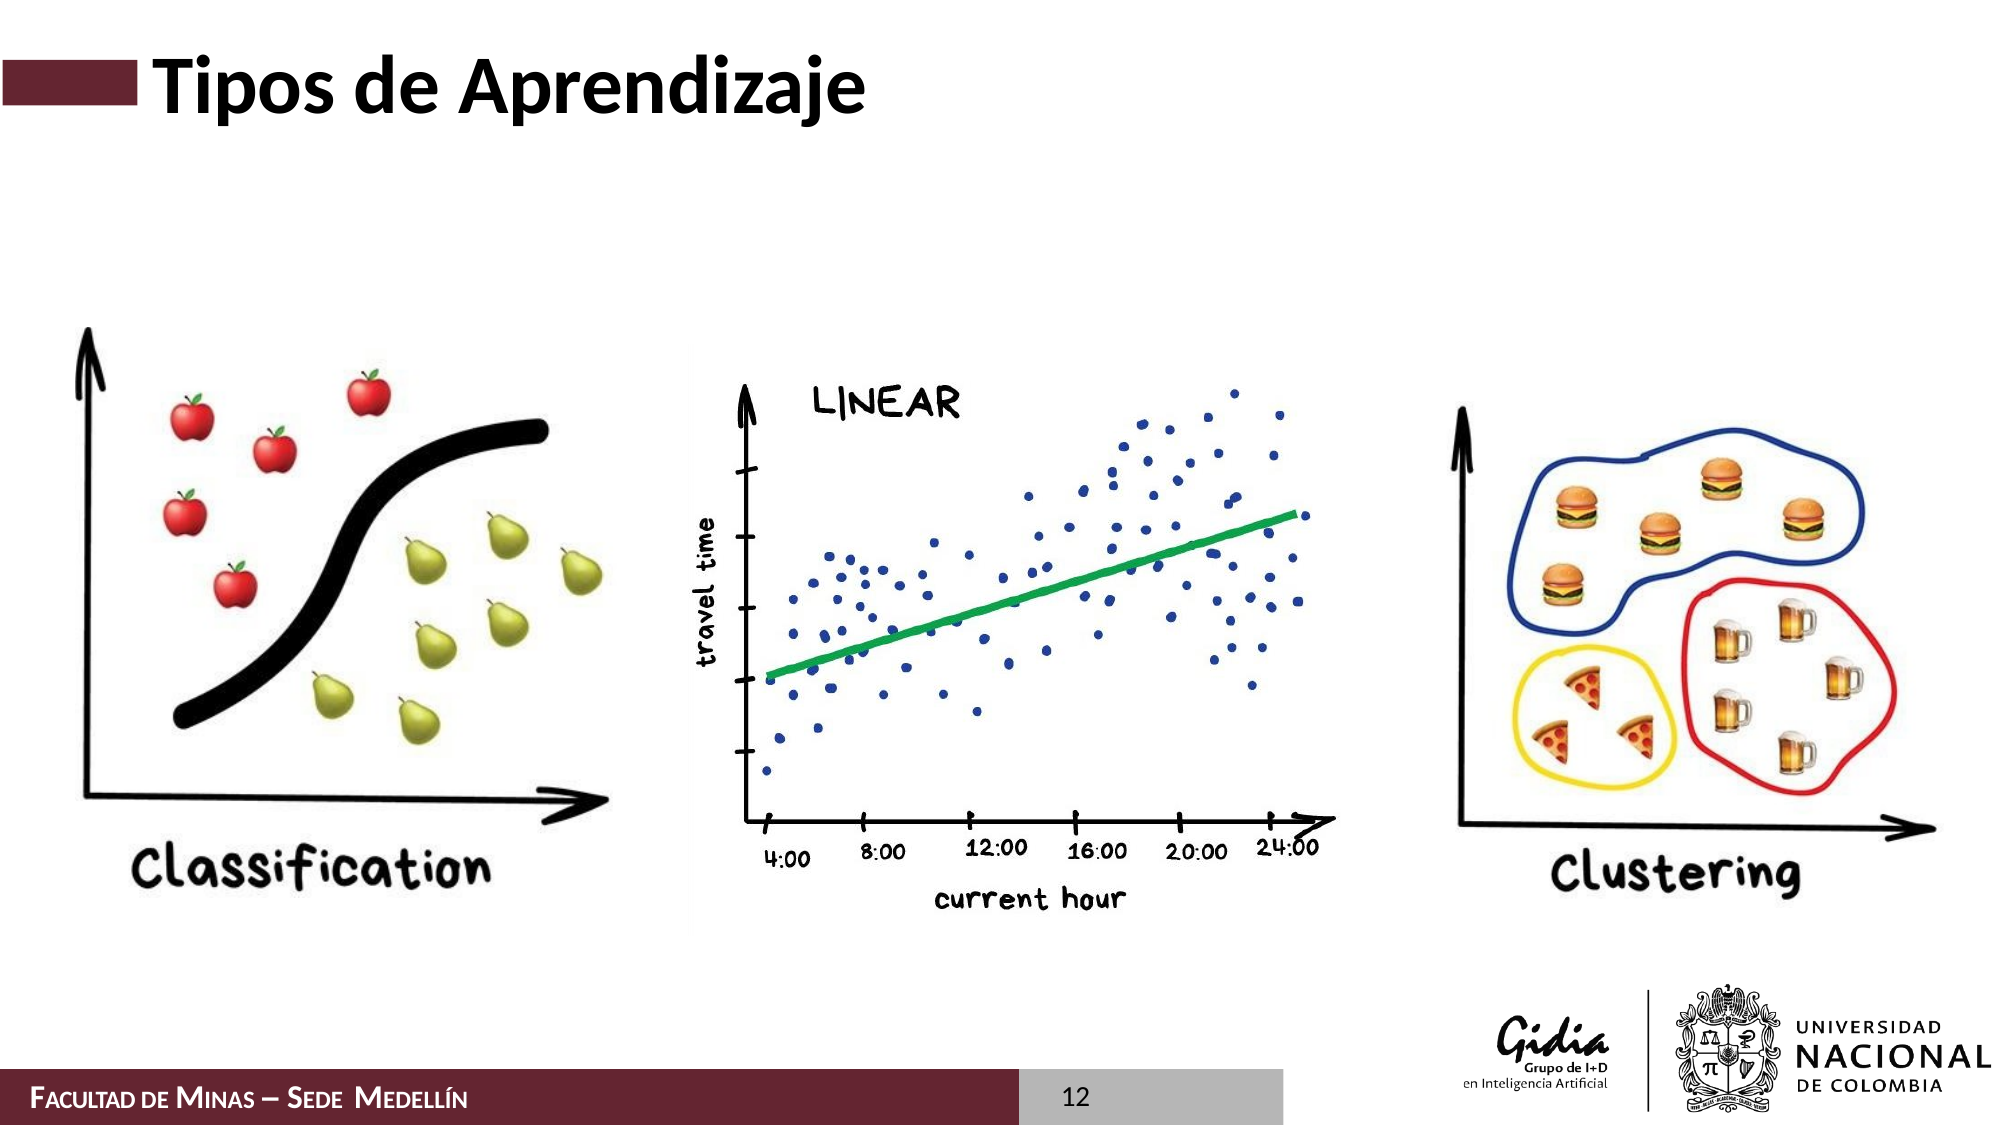

FACULTAD DE MINAS – SEDE MEDELLÍN
# Tipos de Aprendizaje

12